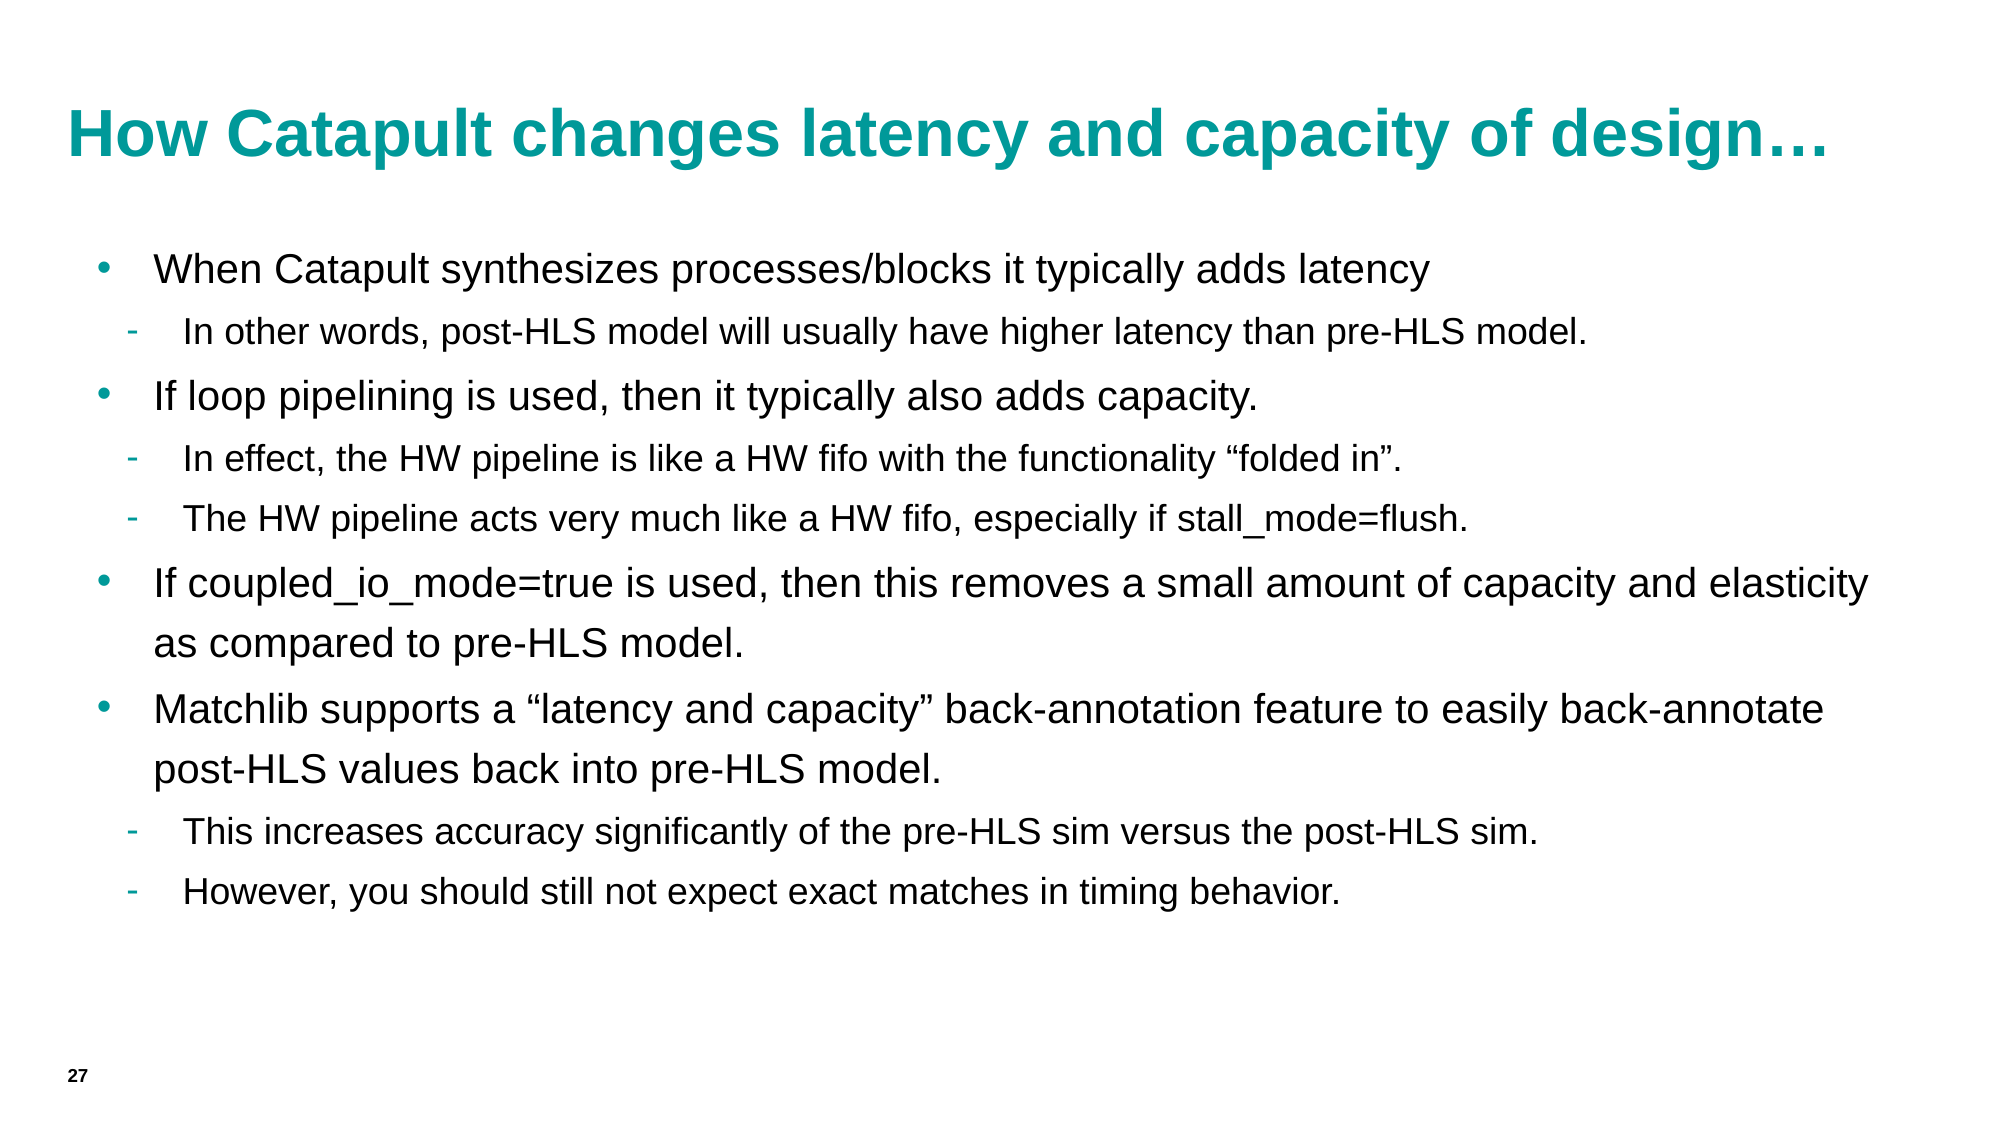

# How Catapult changes latency and capacity of design…
When Catapult synthesizes processes/blocks it typically adds latency
In other words, post-HLS model will usually have higher latency than pre-HLS model.
If loop pipelining is used, then it typically also adds capacity.
In effect, the HW pipeline is like a HW fifo with the functionality “folded in”.
The HW pipeline acts very much like a HW fifo, especially if stall_mode=flush.
If coupled_io_mode=true is used, then this removes a small amount of capacity and elasticity as compared to pre-HLS model.
Matchlib supports a “latency and capacity” back-annotation feature to easily back-annotate post-HLS values back into pre-HLS model.
This increases accuracy significantly of the pre-HLS sim versus the post-HLS sim.
However, you should still not expect exact matches in timing behavior.

27